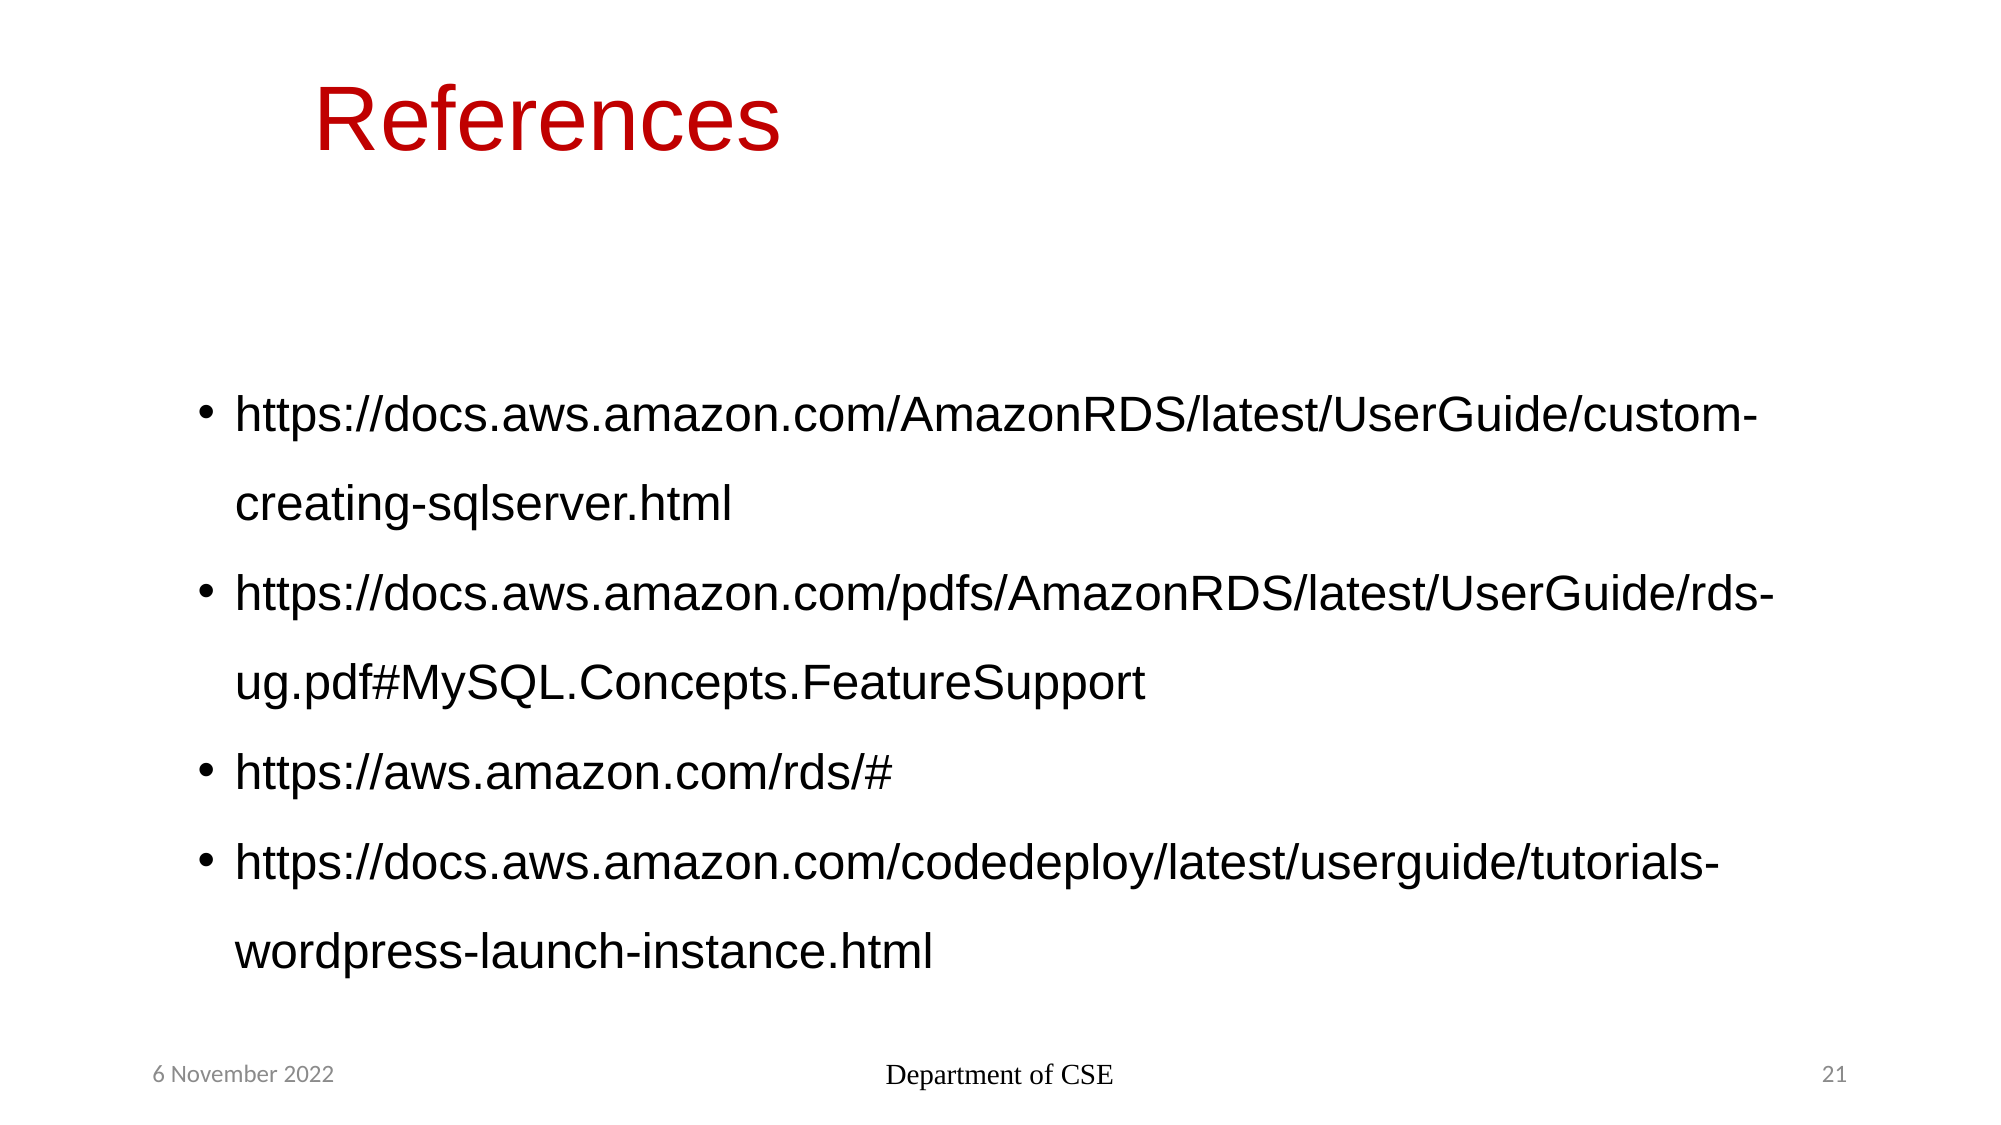

# References

https://docs.aws.amazon.com/AmazonRDS/latest/UserGuide/custom-creating-sqlserver.html
https://docs.aws.amazon.com/pdfs/AmazonRDS/latest/UserGuide/rds-ug.pdf#MySQL.Concepts.FeatureSupport
https://aws.amazon.com/rds/#
https://docs.aws.amazon.com/codedeploy/latest/userguide/tutorials-wordpress-launch-instance.html

6 November 2022
Department of CSE
21